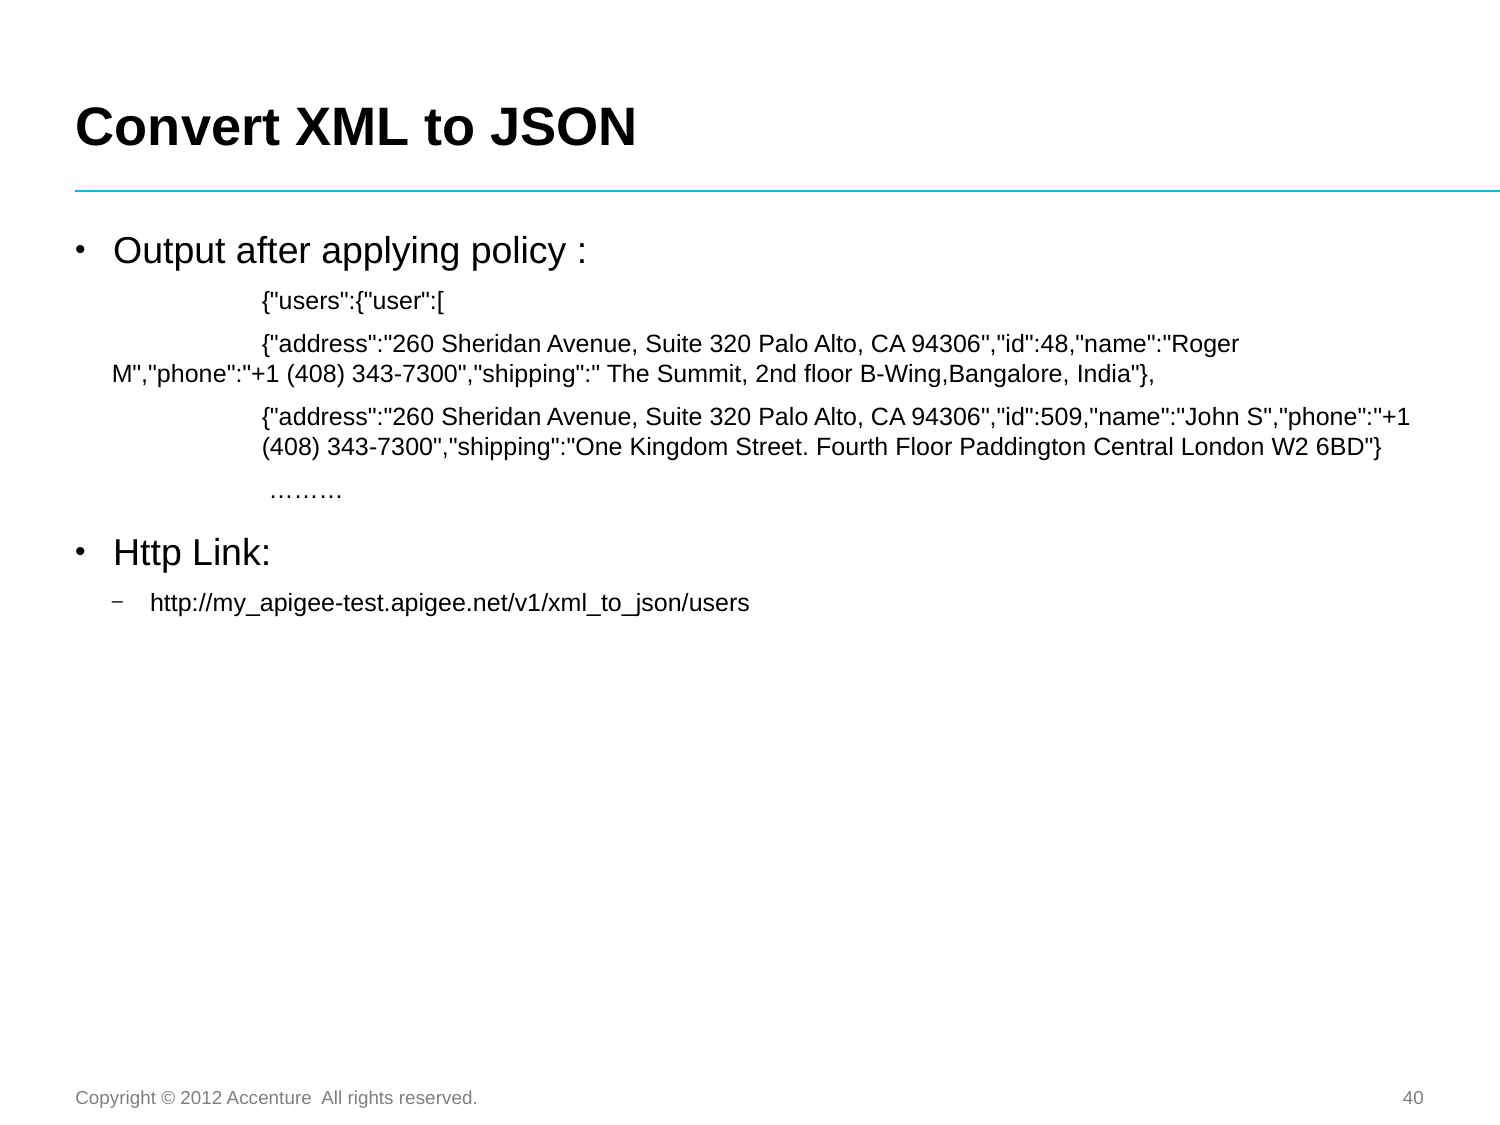

# Convert XML to JSON
Output after applying policy :
	{"users":{"user":[
	{"address":"260 Sheridan Avenue, Suite 320 Palo Alto, CA 94306","id":48,"name":"Roger 	M","phone":"+1 (408) 343-7300","shipping":" The Summit, 2nd floor B-Wing,Bangalore, India"},
	{"address":"260 Sheridan Avenue, Suite 320 Palo Alto, CA 94306","id":509,"name":"John S","phone":"+1 	(408) 343-7300","shipping":"One Kingdom Street. Fourth Floor Paddington Central London W2 6BD"}
	 ………
Http Link:
http://my_apigee-test.apigee.net/v1/xml_to_json/users